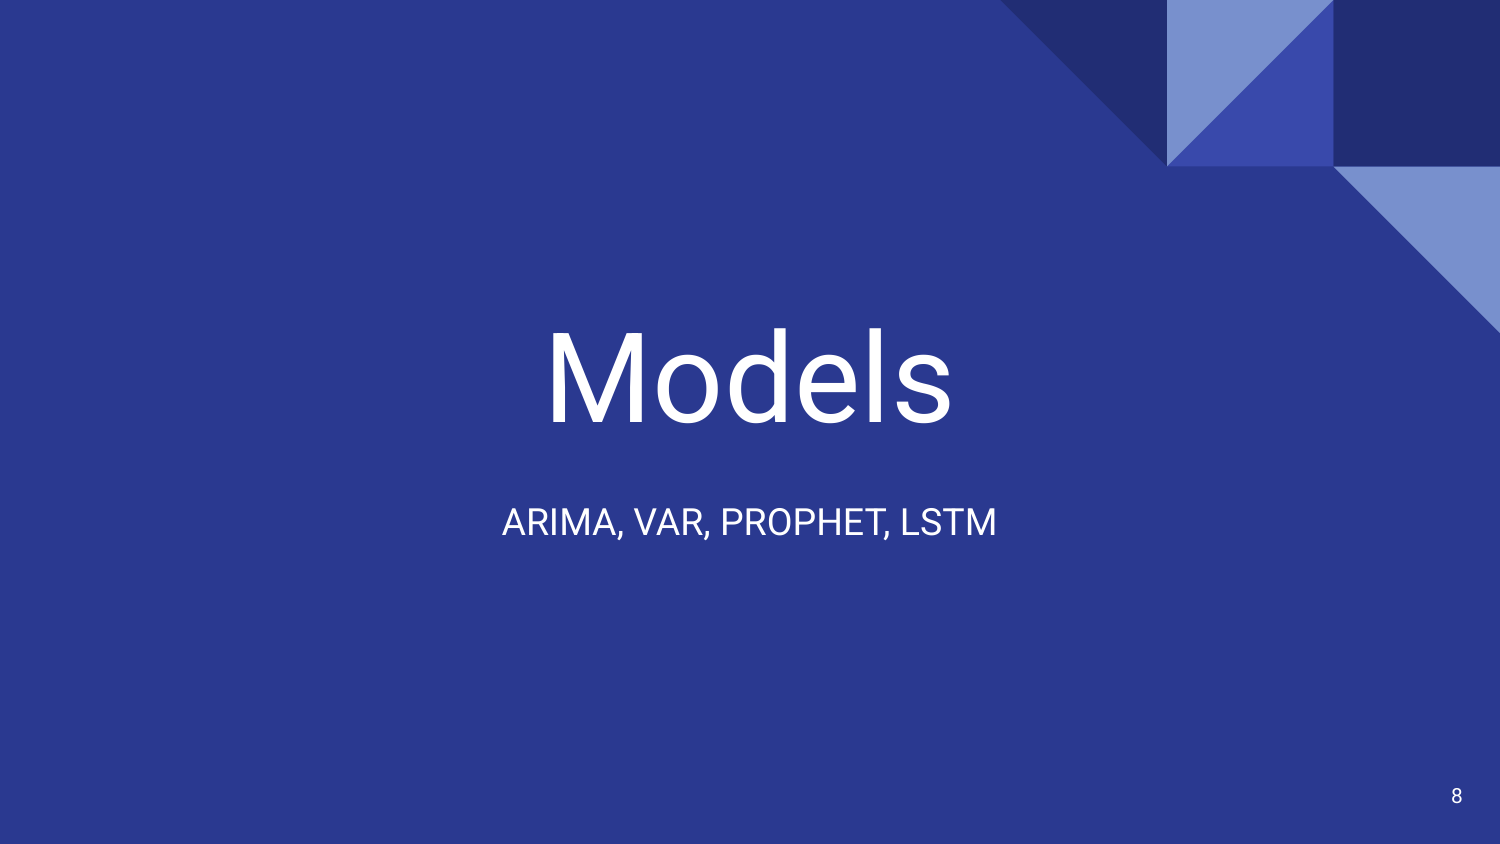

# Models
ARIMA, VAR, PROPHET, LSTM
8